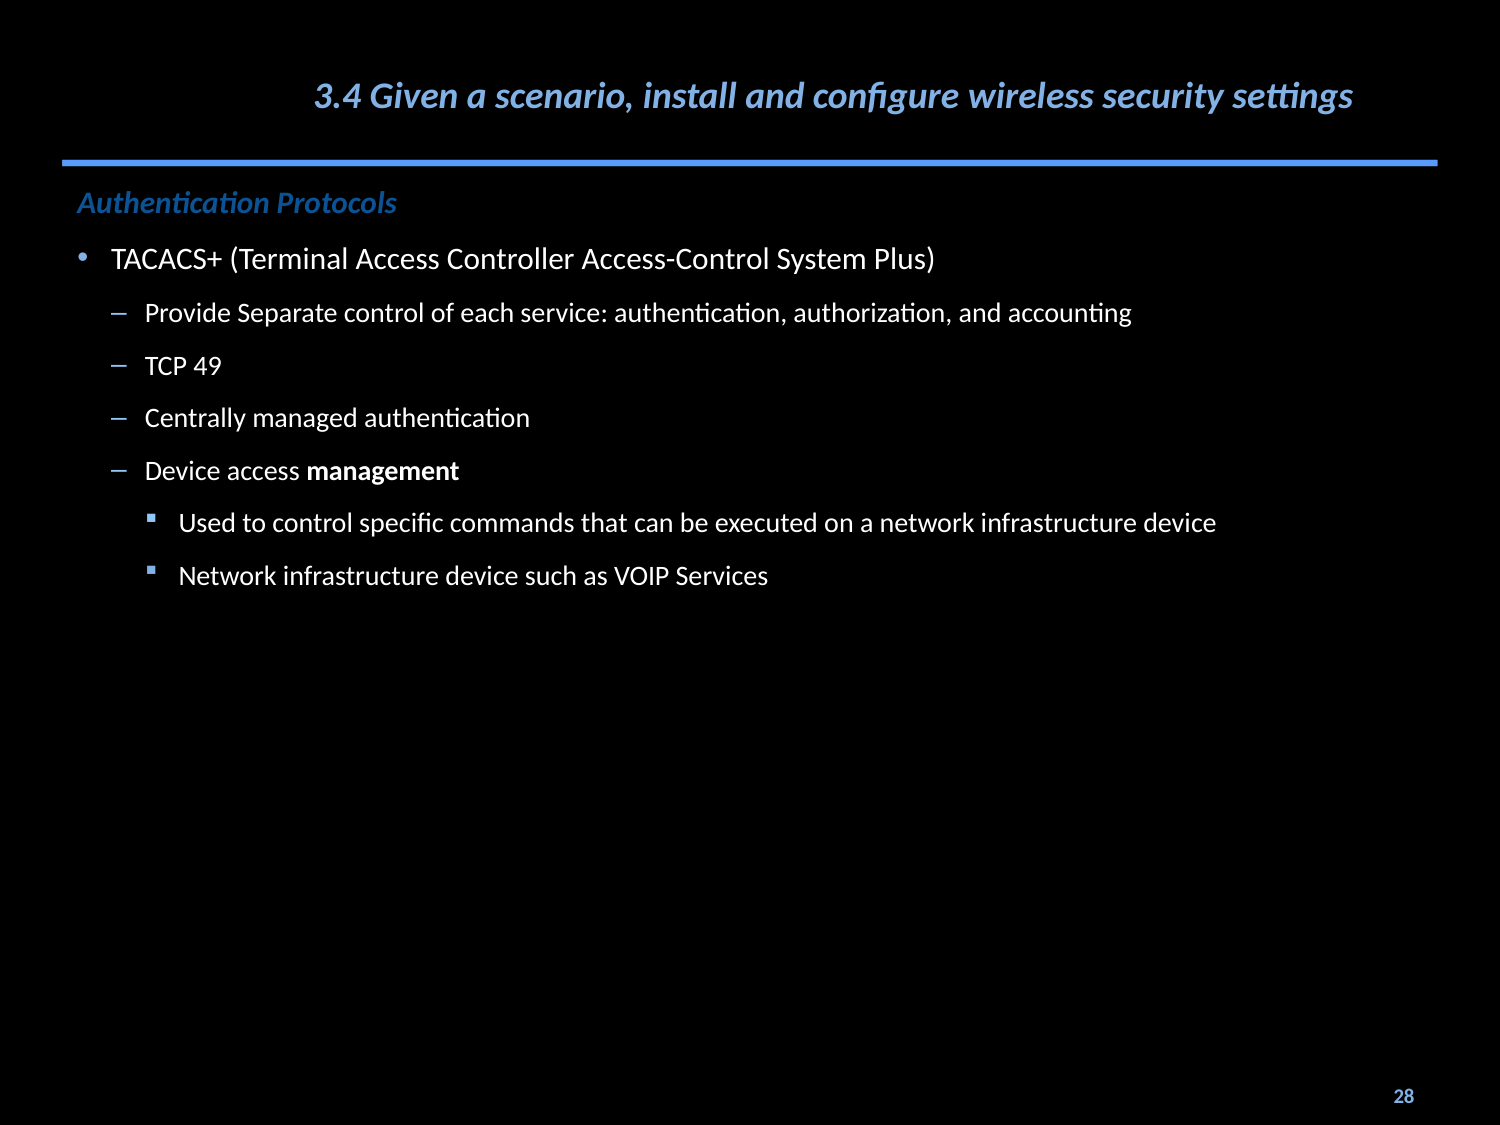

# 3.4 Given a scenario, install and configure wireless security settings
Authentication Protocols
TACACS+ (Terminal Access Controller Access-Control System Plus)
Provide Separate control of each service: authentication, authorization, and accounting
TCP 49
Centrally managed authentication
Device access management
Used to control specific commands that can be executed on a network infrastructure device
Network infrastructure device such as VOIP Services
28